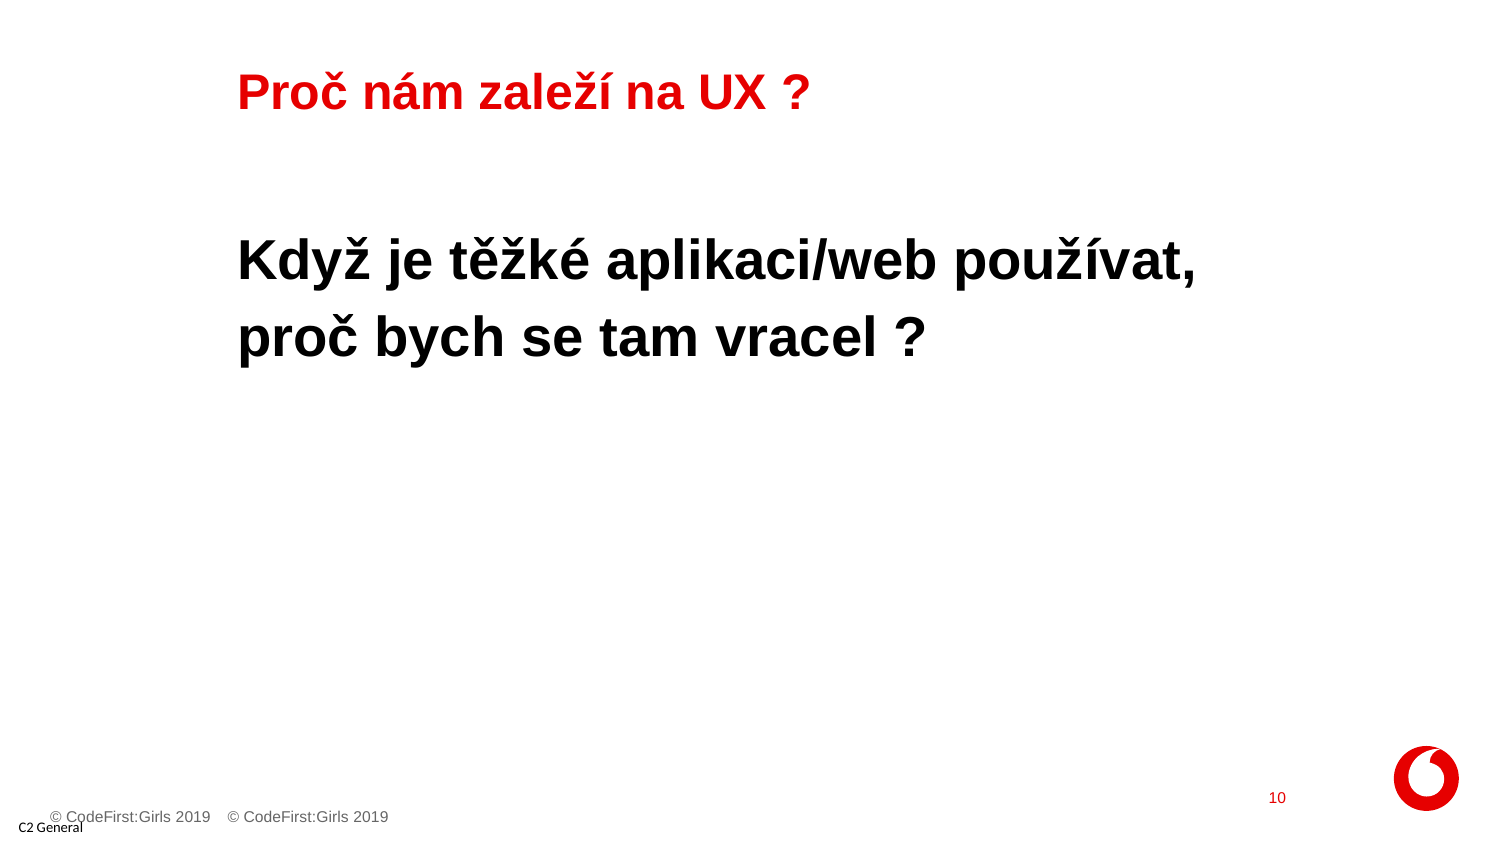

# Proč nám zaleží na UX ?
Když je těžké aplikaci/web používat, proč bych se tam vracel ?
10
© CodeFirst:Girls 2019